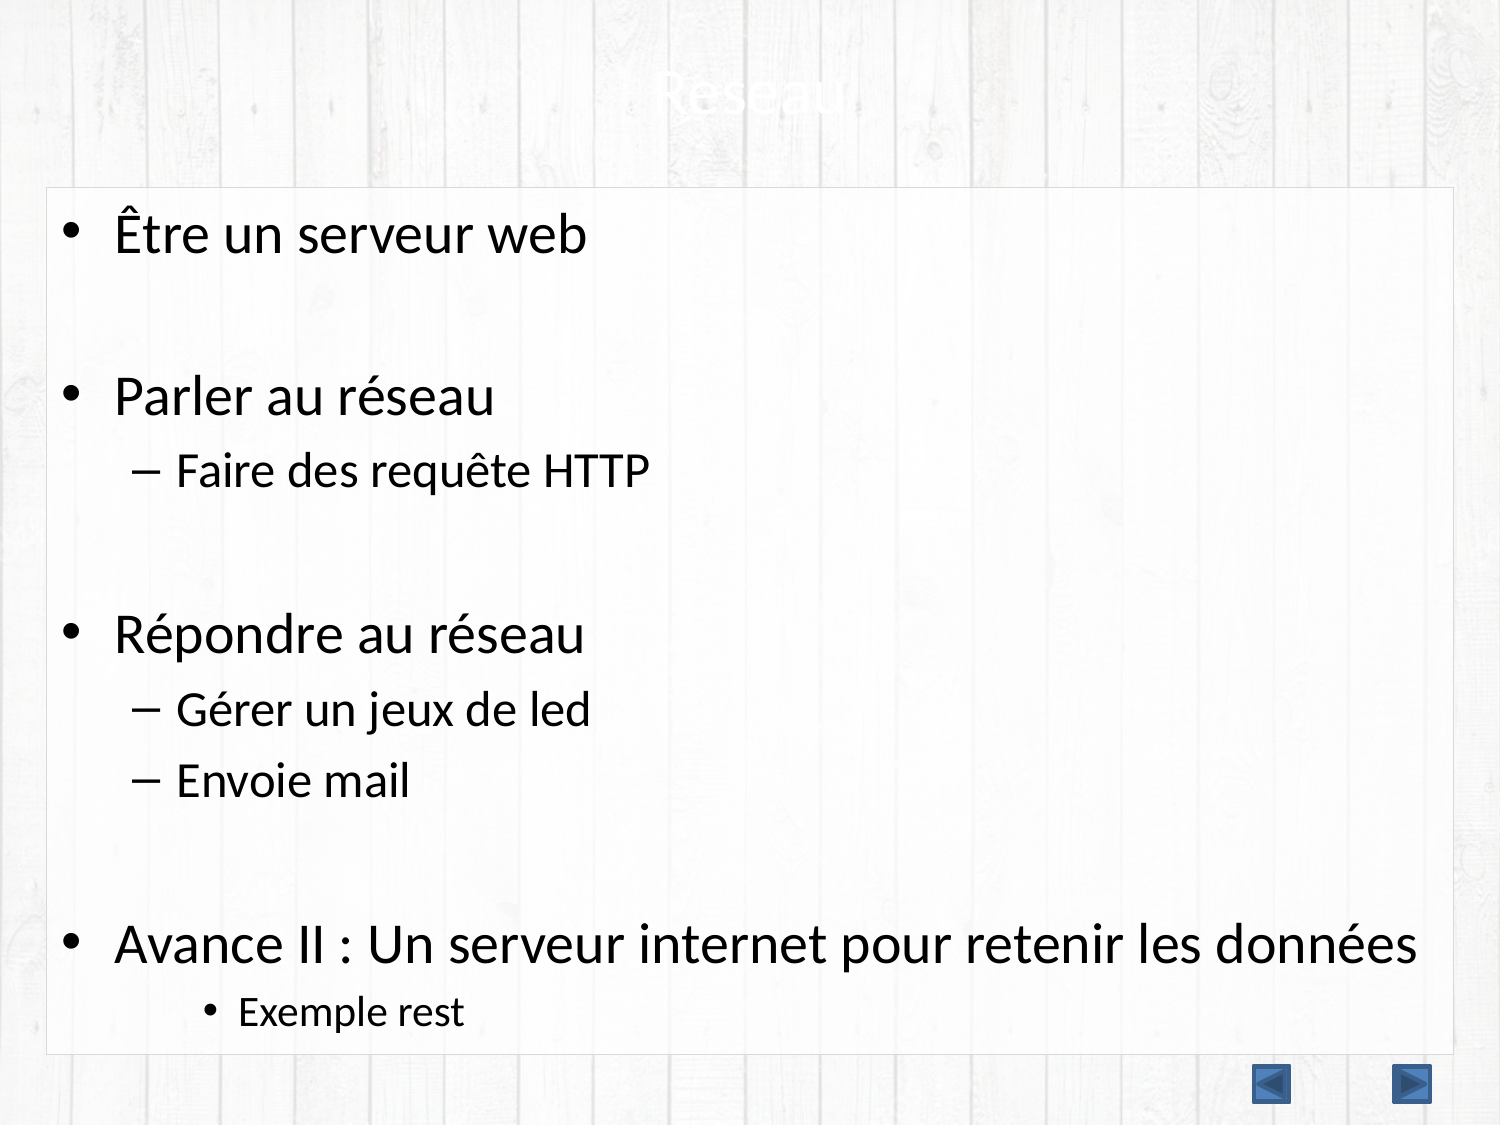

# Reseau
Être un serveur web

Parler au réseau
Faire des requête HTTP

Répondre au réseau
Gérer un jeux de led
Envoie mail

Avance II : Un serveur internet pour retenir les données
Exemple rest